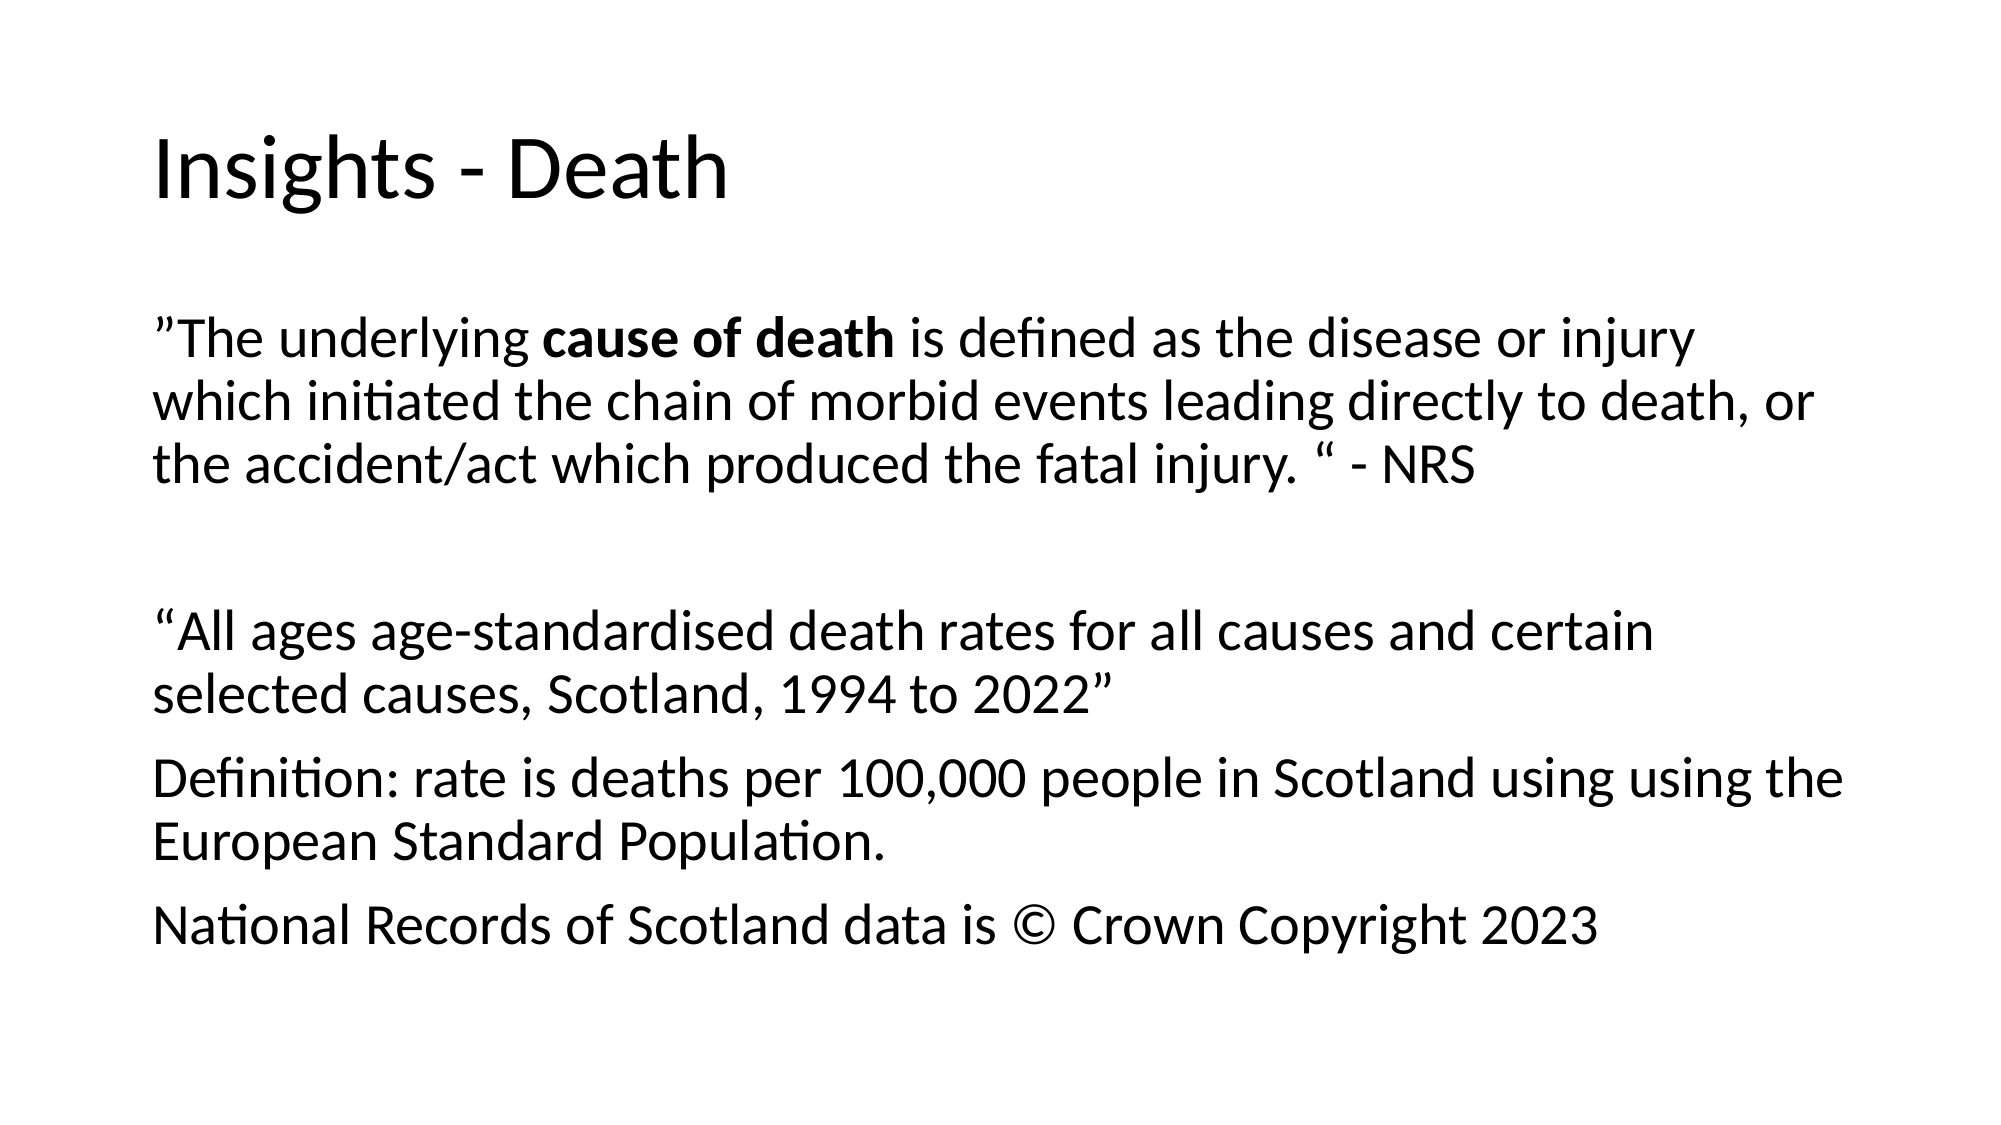

# Insights - Death
”The underlying cause of death is defined as the disease or injury which initiated the chain of morbid events leading directly to death, or the accident/act which produced the fatal injury. “ - NRS

“All ages age-standardised death rates for all causes and certain selected causes, Scotland, 1994 to 2022”
Definition: rate is deaths per 100,000 people in Scotland using using the European Standard Population.
National Records of Scotland data is © Crown Copyright 2023